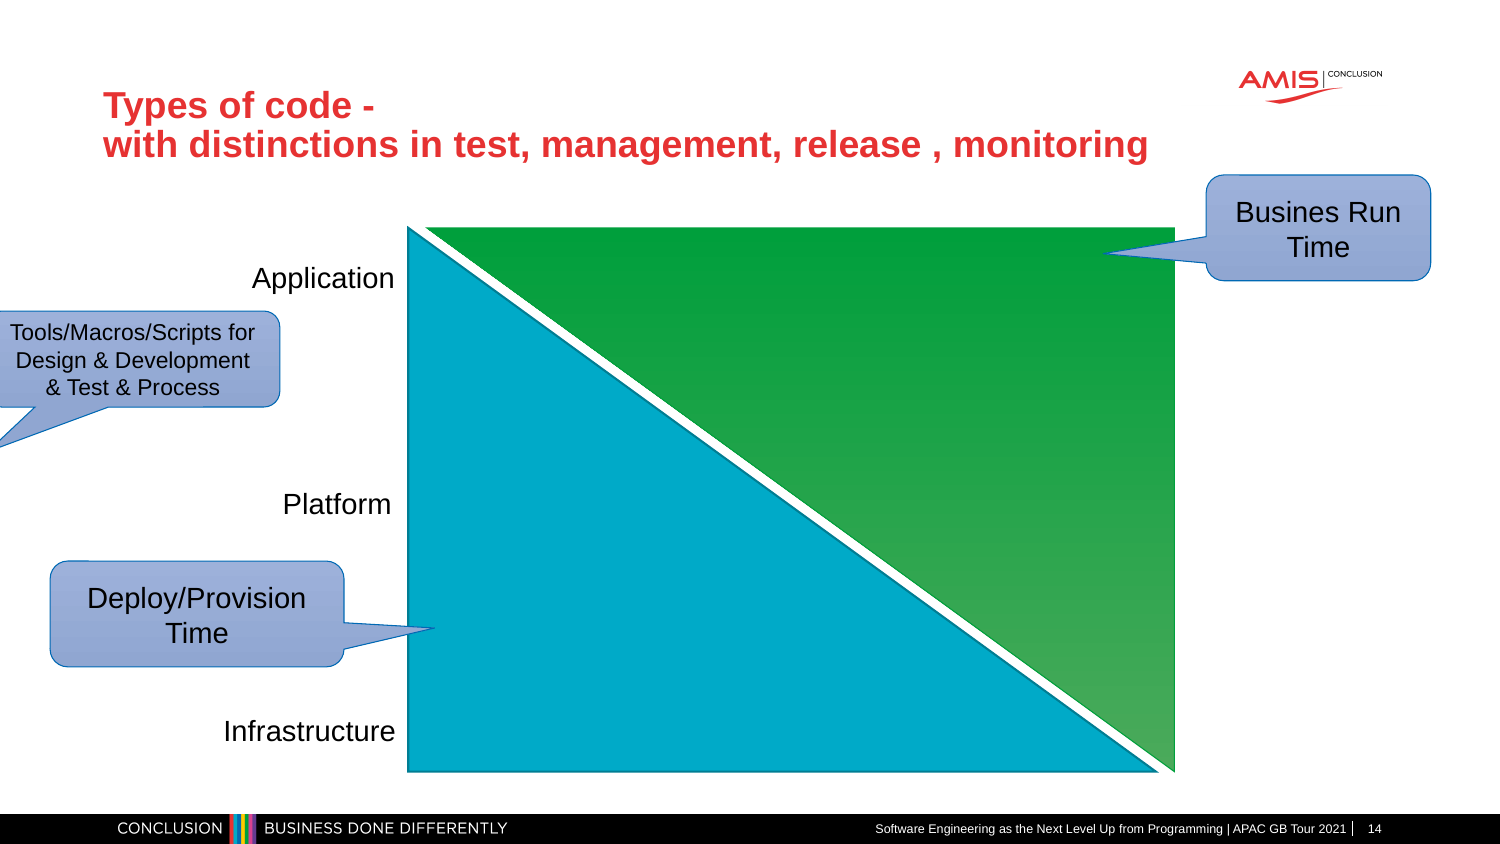

# Types of code - with distinctions in test, management, release , monitoring
Busines Run Time

Application
Tools/Macros/Scripts for Design & Development & Test & Process
Platform
Deploy/Provision Time
Infrastructure
Software Engineering as the Next Level Up from Programming | APAC GB Tour 2021
14